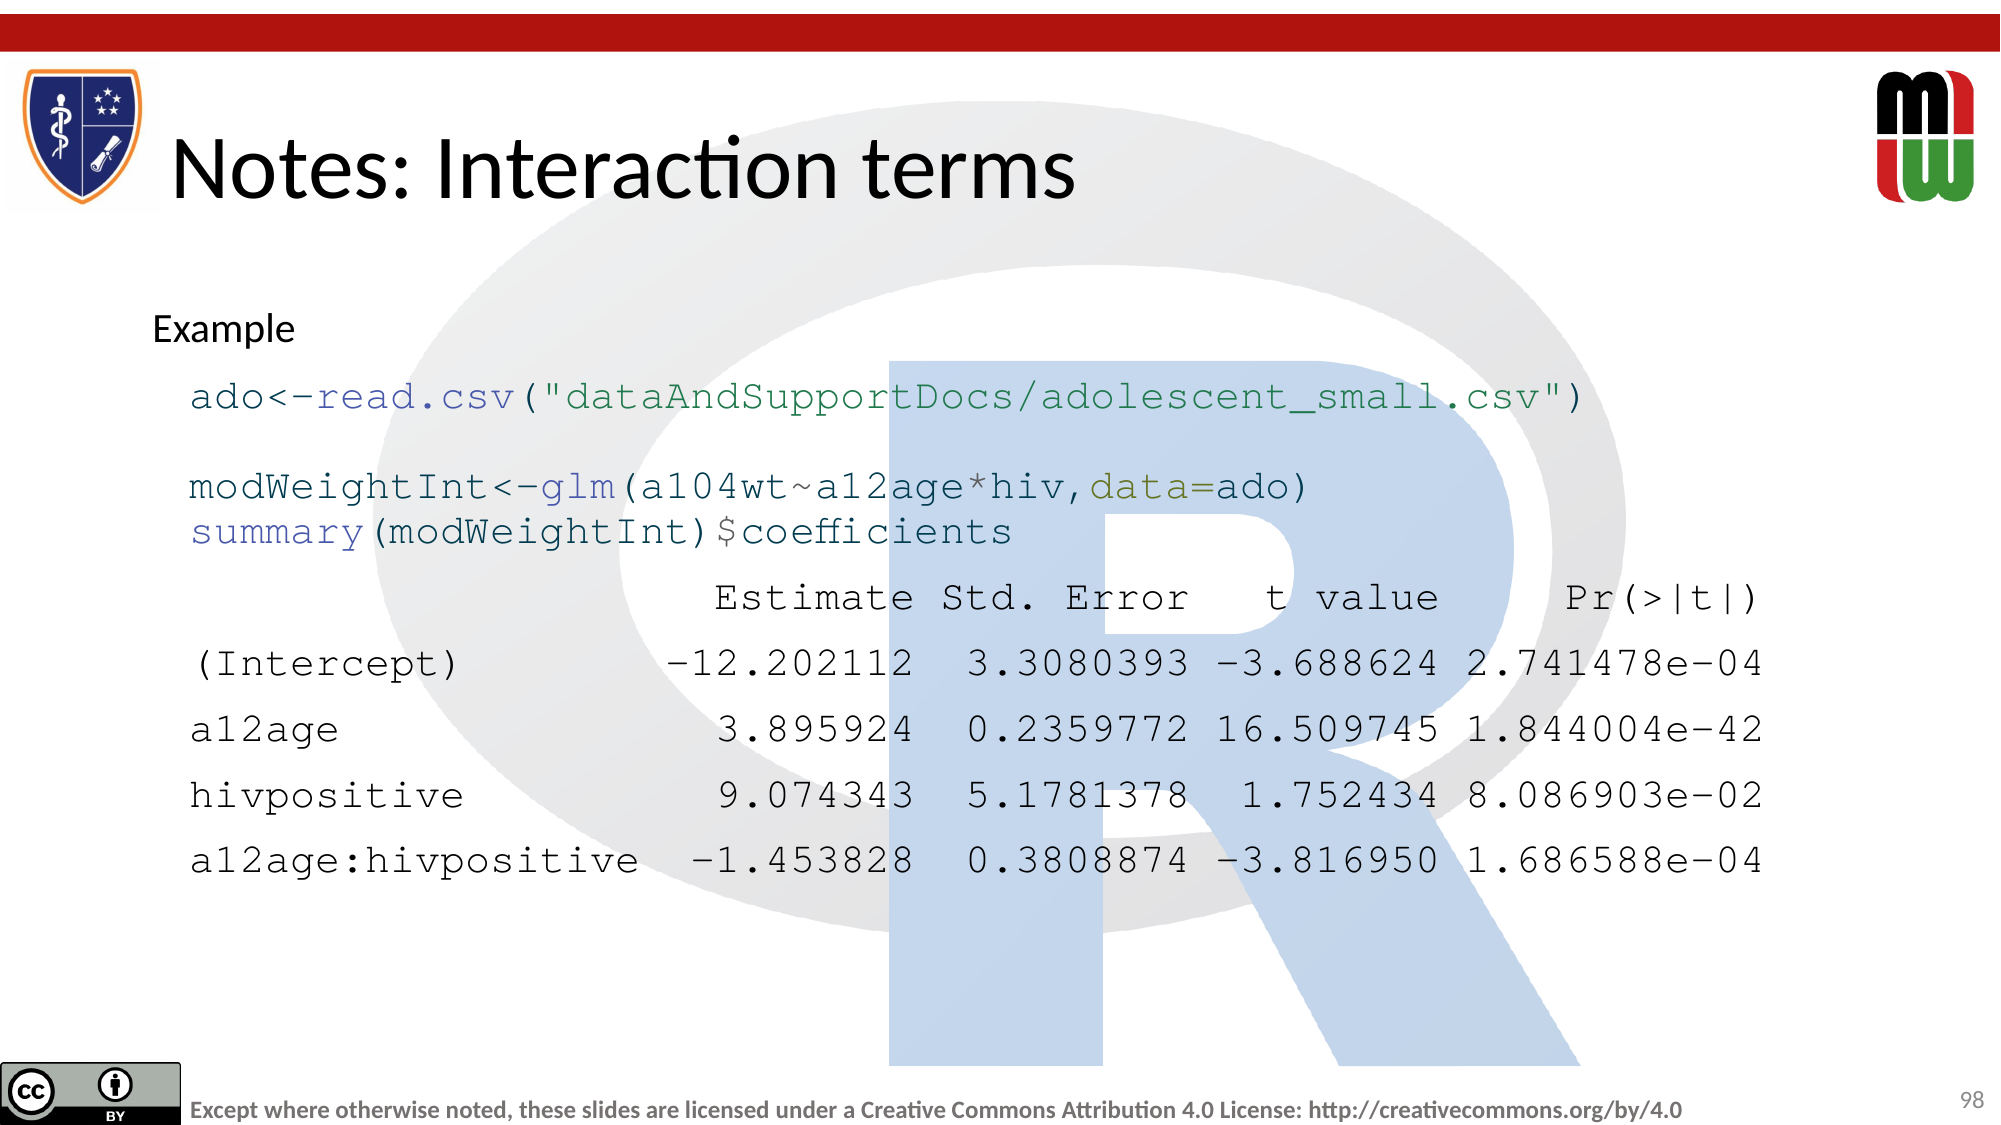

# Notes: Interaction terms
Example
ado<-read.csv("dataAndSupportDocs/adolescent_small.csv")
modWeightInt<-glm(a104wt~a12age*hiv,data=ado)
summary(modWeightInt)$coefficients
                     Estimate Std. Error   t value     Pr(>|t|)
(Intercept)        -12.202112  3.3080393 -3.688624 2.741478e-04
a12age               3.895924  0.2359772 16.509745 1.844004e-42
hivpositive          9.074343  5.1781378  1.752434 8.086903e-02
a12age:hivpositive  -1.453828  0.3808874 -3.816950 1.686588e-04
98